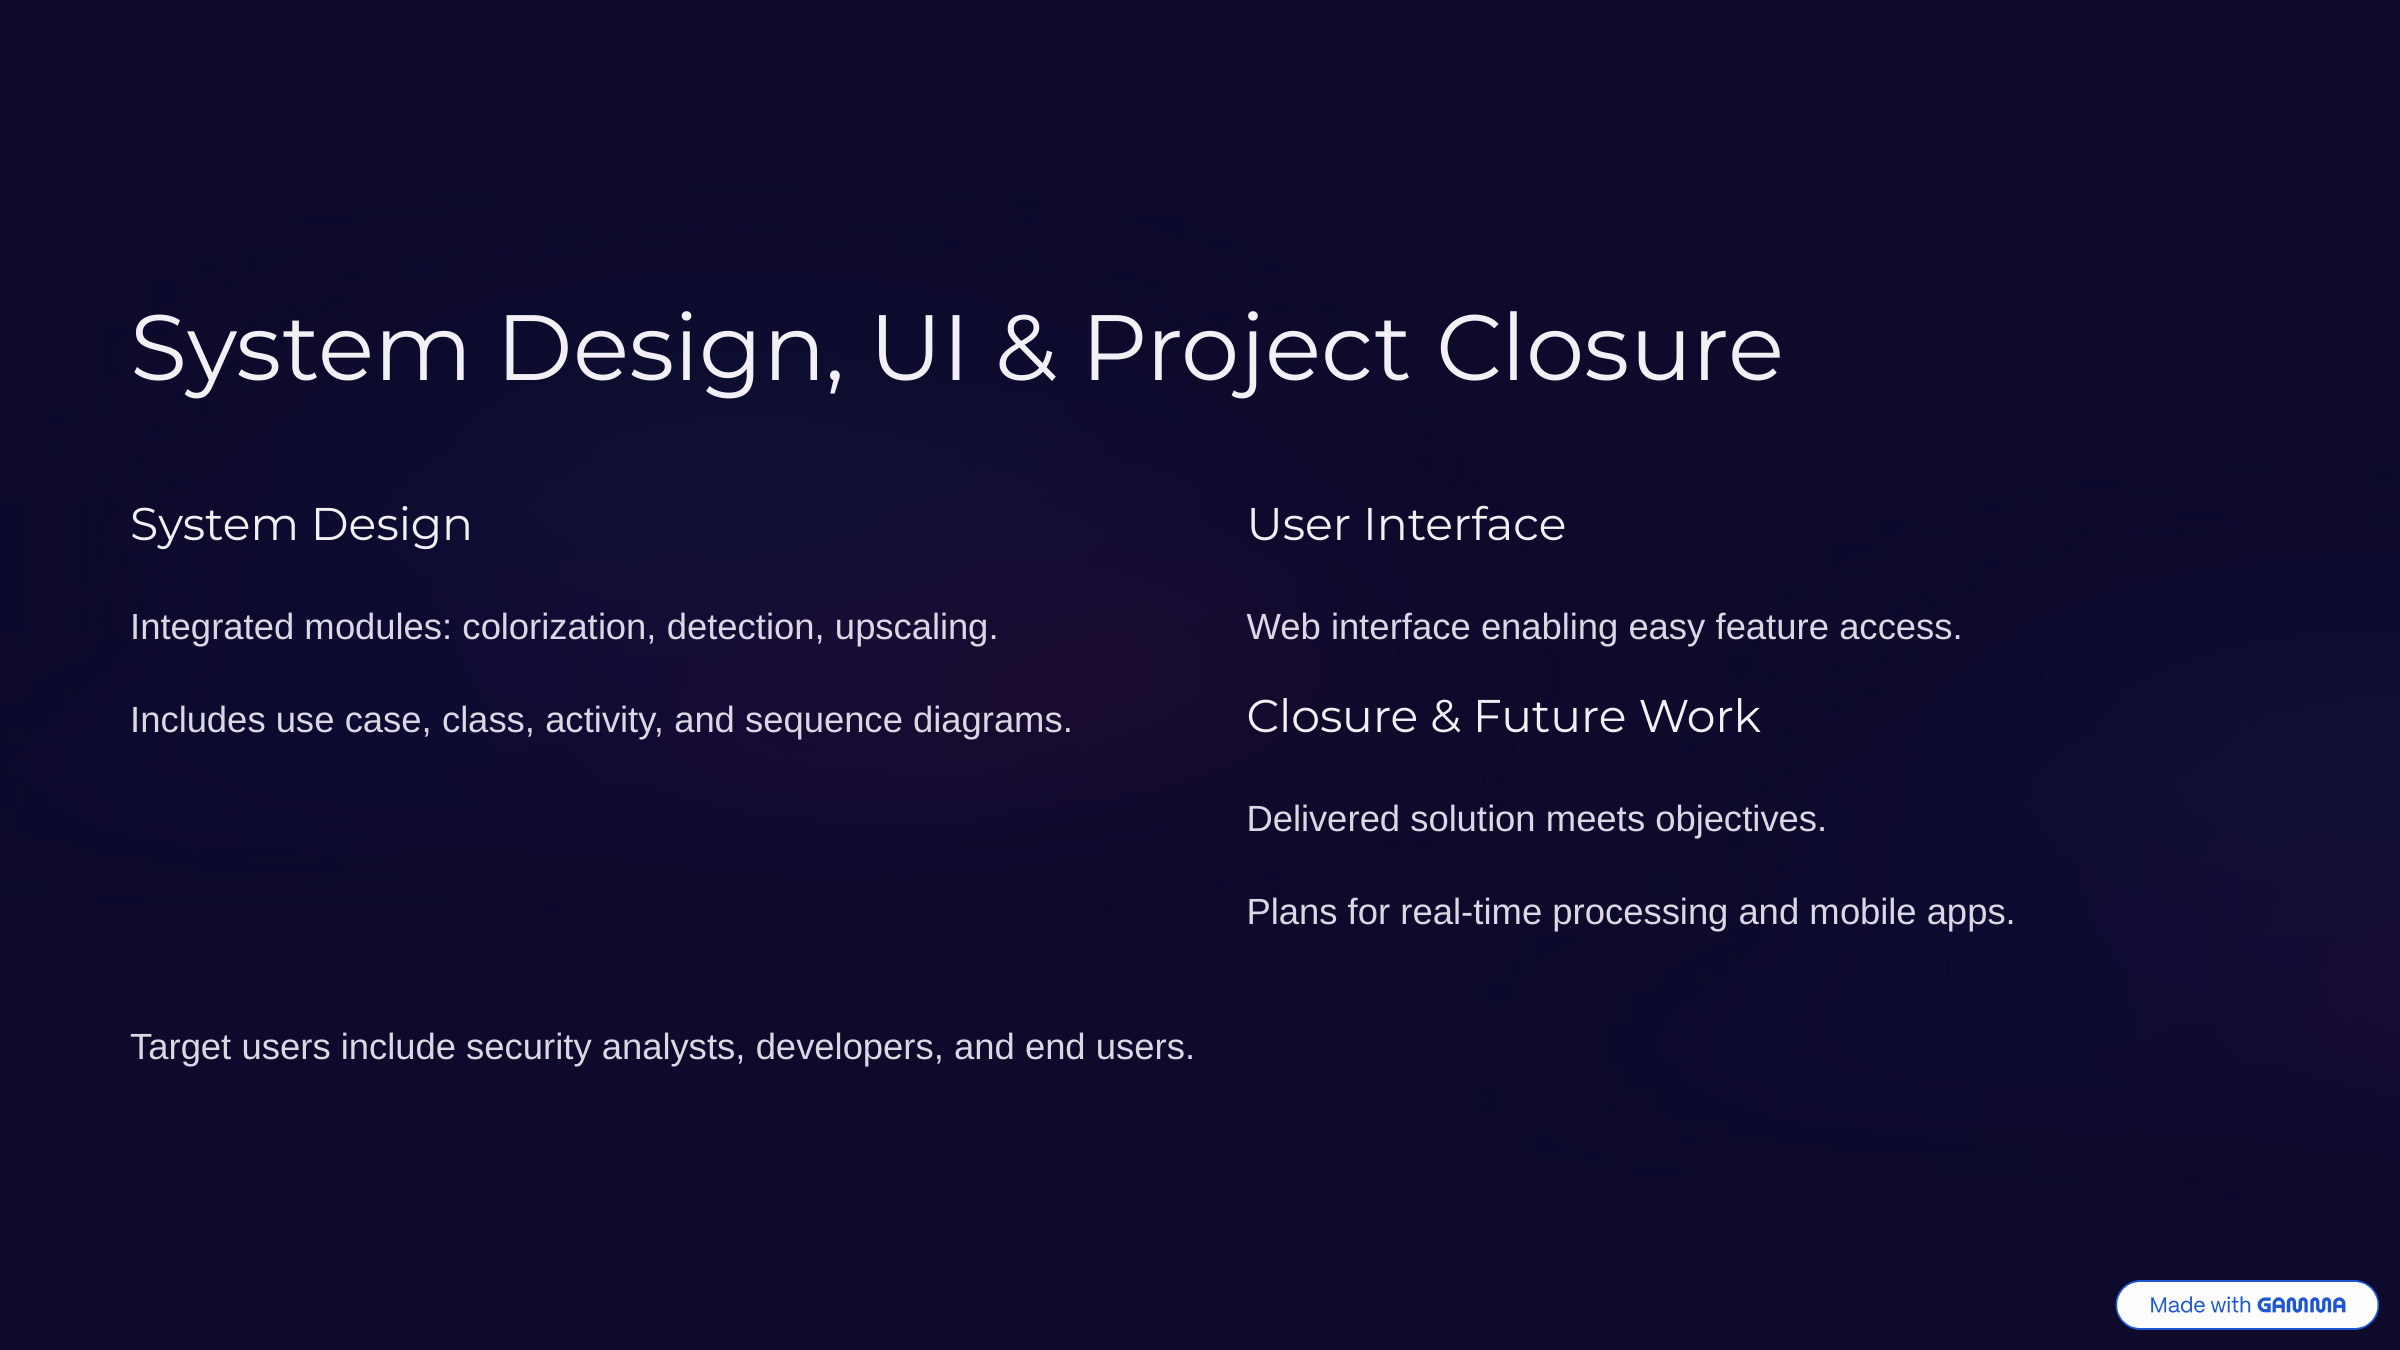

System Design, UI & Project Closure
System Design
User Interface
Integrated modules: colorization, detection, upscaling.
Web interface enabling easy feature access.
Includes use case, class, activity, and sequence diagrams.
Closure & Future Work
Delivered solution meets objectives.
Plans for real-time processing and mobile apps.
Target users include security analysts, developers, and end users.